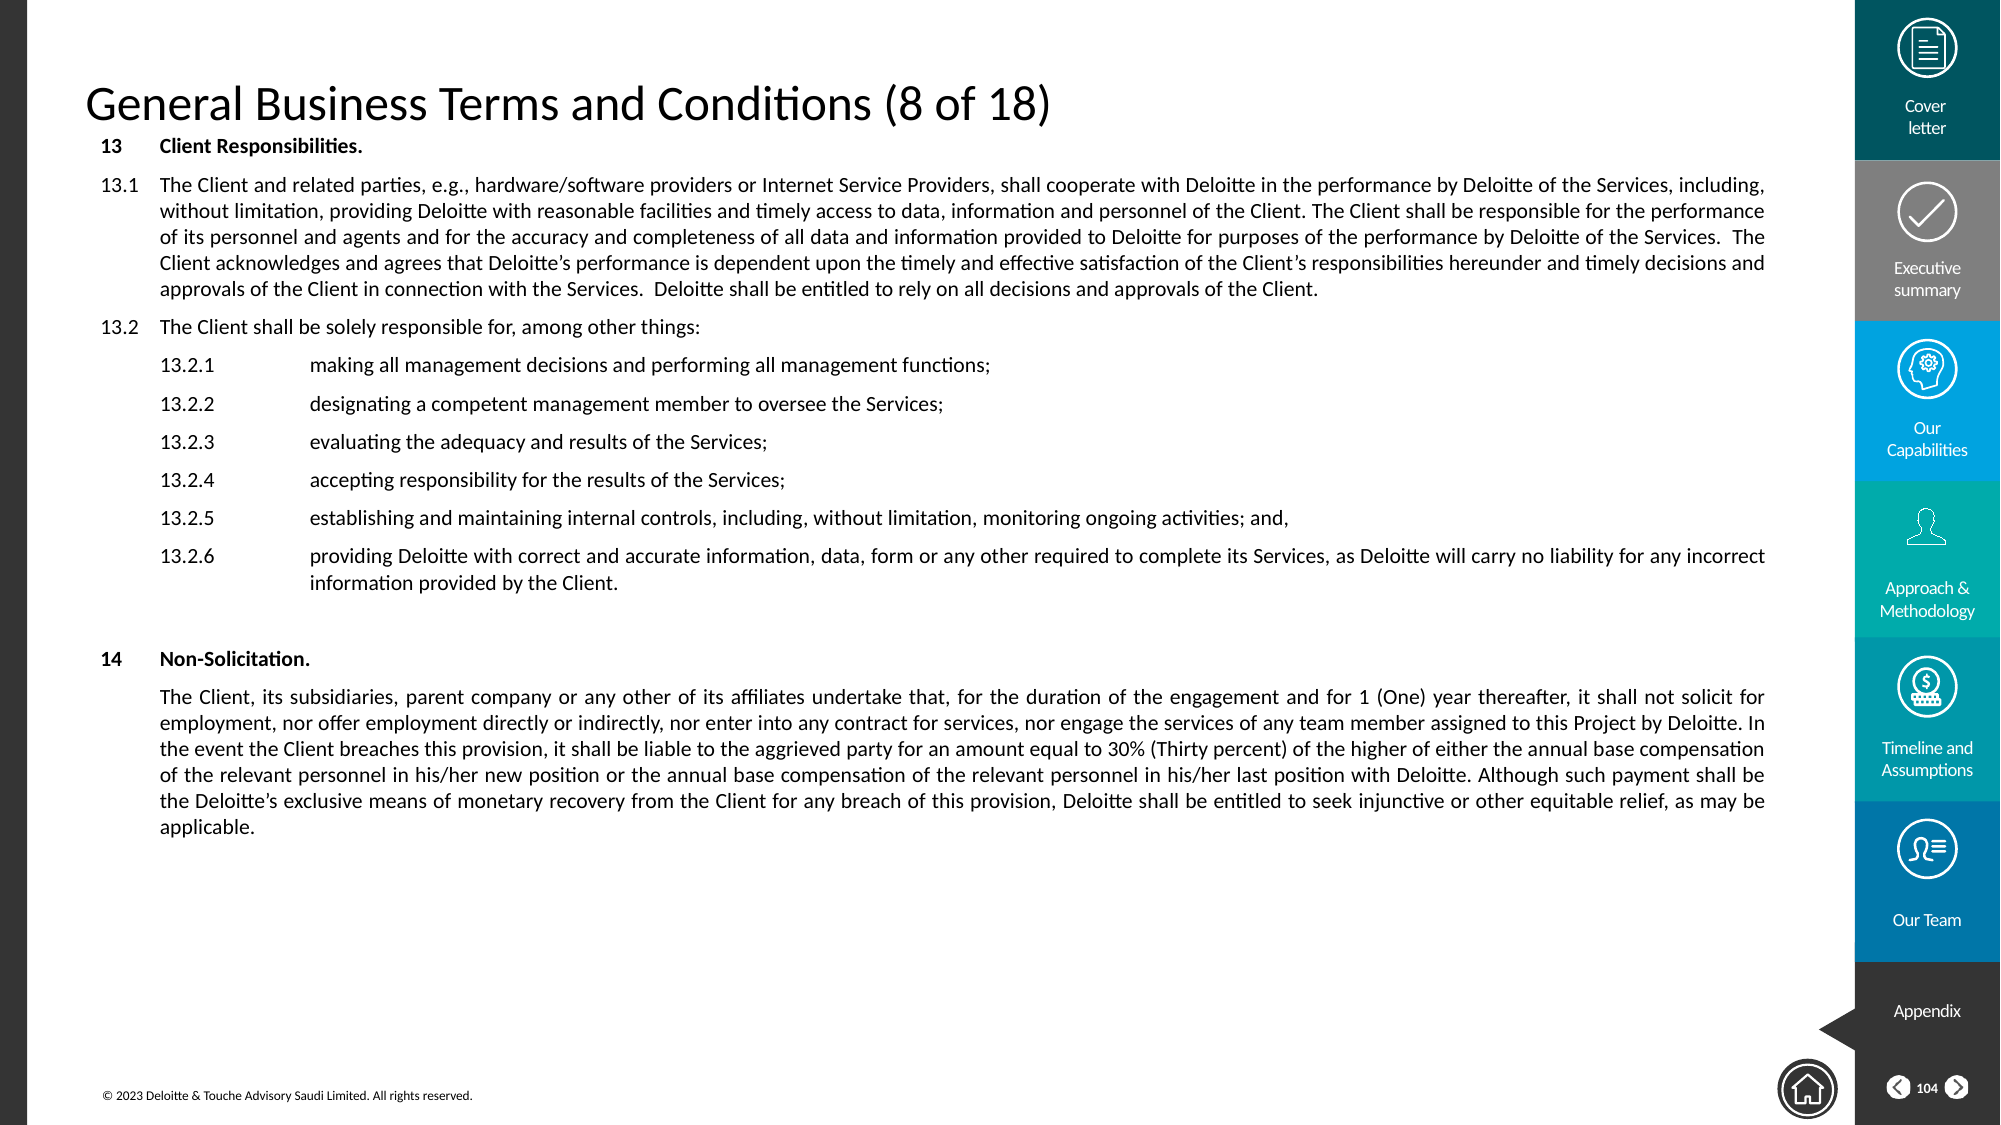

# General Business Terms and Conditions (8 of 18)
13	Client Responsibilities.
13.1	The Client and related parties, e.g., hardware/software providers or Internet Service Providers, shall cooperate with Deloitte in the performance by Deloitte of the Services, including, without limitation, providing Deloitte with reasonable facilities and timely access to data, information and personnel of the Client. The Client shall be responsible for the performance of its personnel and agents and for the accuracy and completeness of all data and information provided to Deloitte for purposes of the performance by Deloitte of the Services.  The Client acknowledges and agrees that Deloitte’s performance is dependent upon the timely and effective satisfaction of the Client’s responsibilities hereunder and timely decisions and approvals of the Client in connection with the Services.  Deloitte shall be entitled to rely on all decisions and approvals of the Client.
13.2	The Client shall be solely responsible for, among other things:
	13.2.1	making all management decisions and performing all management functions;
	13.2.2	designating a competent management member to oversee the Services;
	13.2.3	evaluating the adequacy and results of the Services;
	13.2.4	accepting responsibility for the results of the Services;
	13.2.5	establishing and maintaining internal controls, including, without limitation, monitoring ongoing activities; and,
	13.2.6	providing Deloitte with correct and accurate information, data, form or any other required to complete its Services, as Deloitte will carry no liability for any incorrect 	information provided by the Client.

14	Non-Solicitation.
	The Client, its subsidiaries, parent company or any other of its affiliates undertake that, for the duration of the engagement and for 1 (One) year thereafter, it shall not solicit for employment, nor offer employment directly or indirectly, nor enter into any contract for services, nor engage the services of any team member assigned to this Project by Deloitte. In the event the Client breaches this provision, it shall be liable to the aggrieved party for an amount equal to 30% (Thirty percent) of the higher of either the annual base compensation of the relevant personnel in his/her new position or the annual base compensation of the relevant personnel in his/her last position with Deloitte. Although such payment shall be the Deloitte’s exclusive means of monetary recovery from the Client for any breach of this provision, Deloitte shall be entitled to seek injunctive or other equitable relief, as may be applicable.